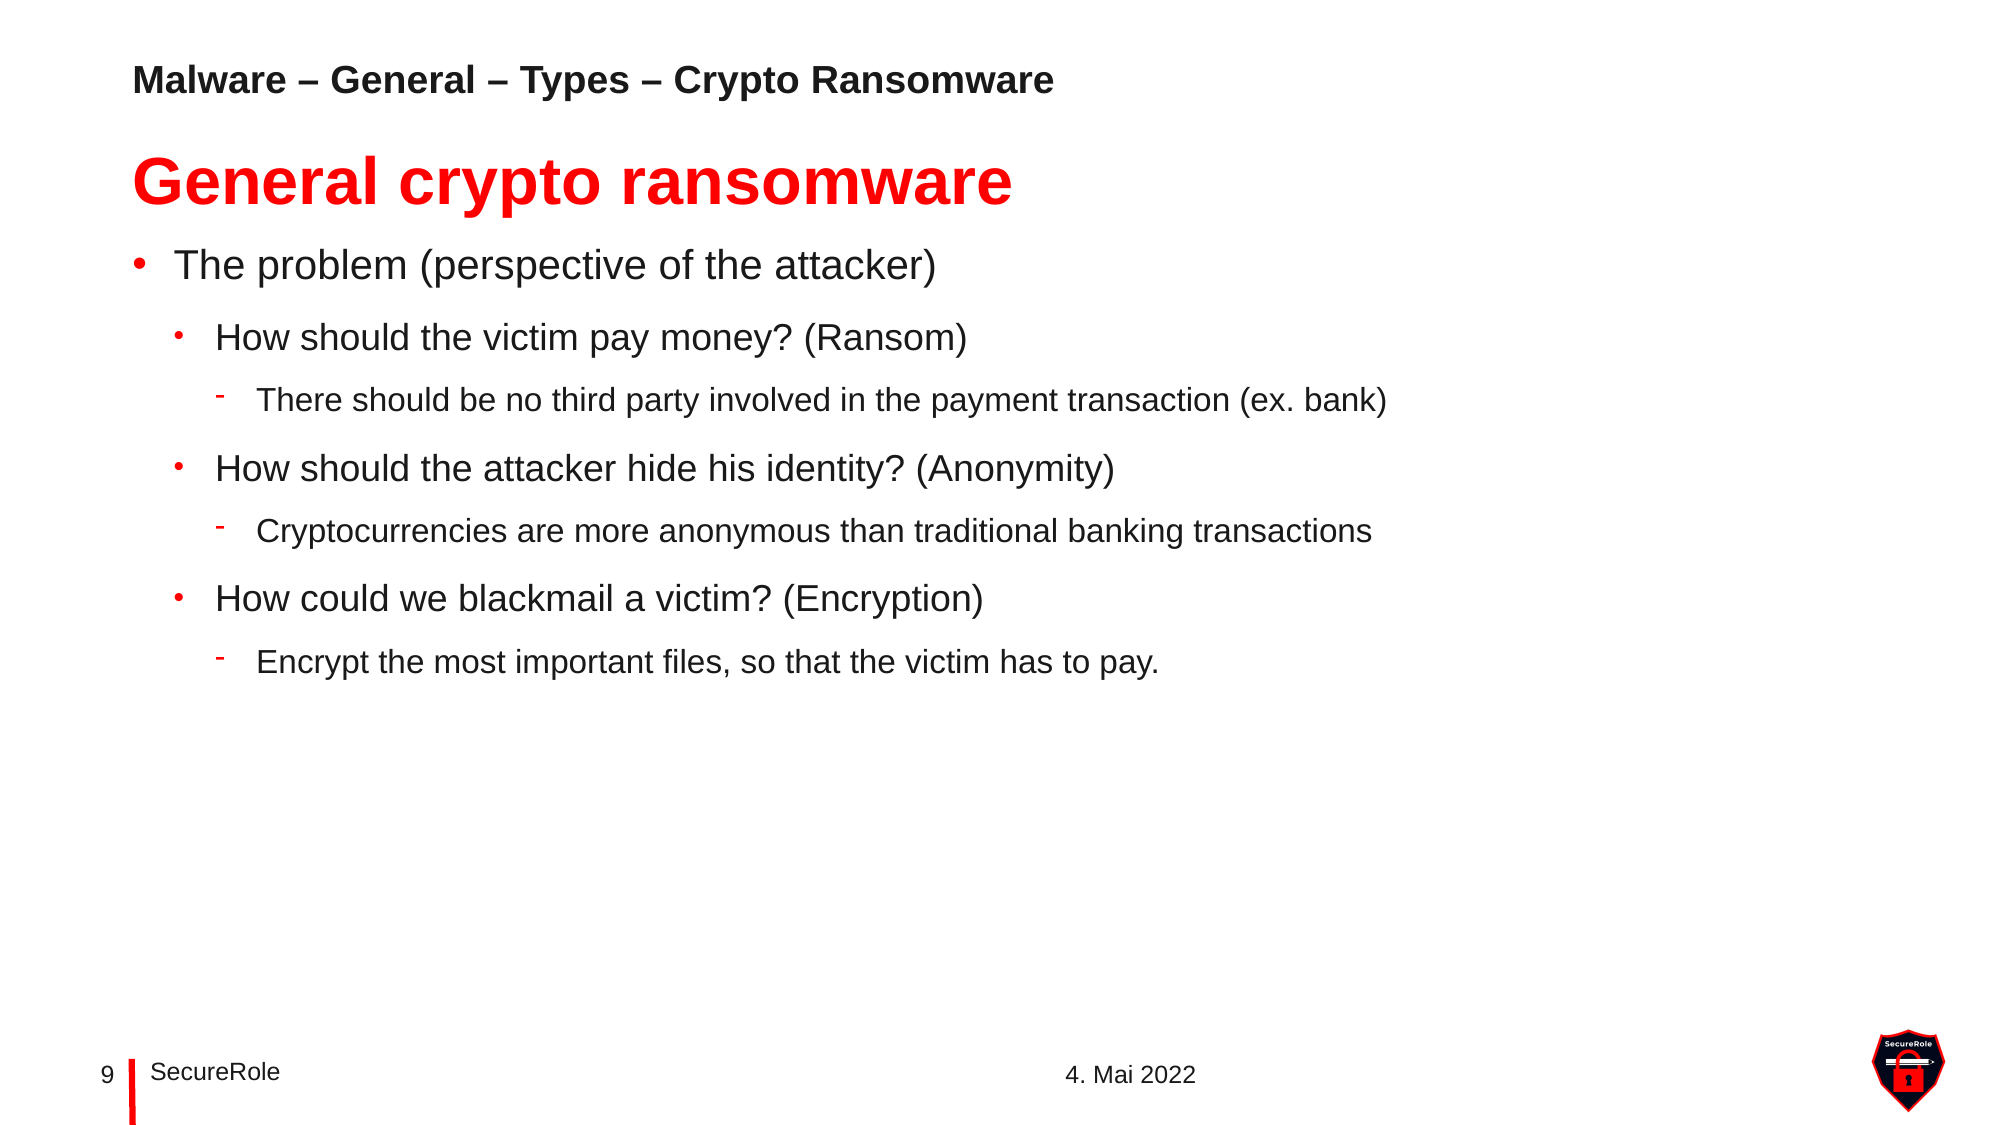

Malware – General – Types – Crypto Ransomware
# General crypto ransomware
The problem (perspective of the attacker)
How should the victim pay money? (Ransom)
There should be no third party involved in the payment transaction (ex. bank)
How should the attacker hide his identity? (Anonymity)
Cryptocurrencies are more anonymous than traditional banking transactions
How could we blackmail a victim? (Encryption)
Encrypt the most important files, so that the victim has to pay.
SecureRole

9
4. Mai 2022